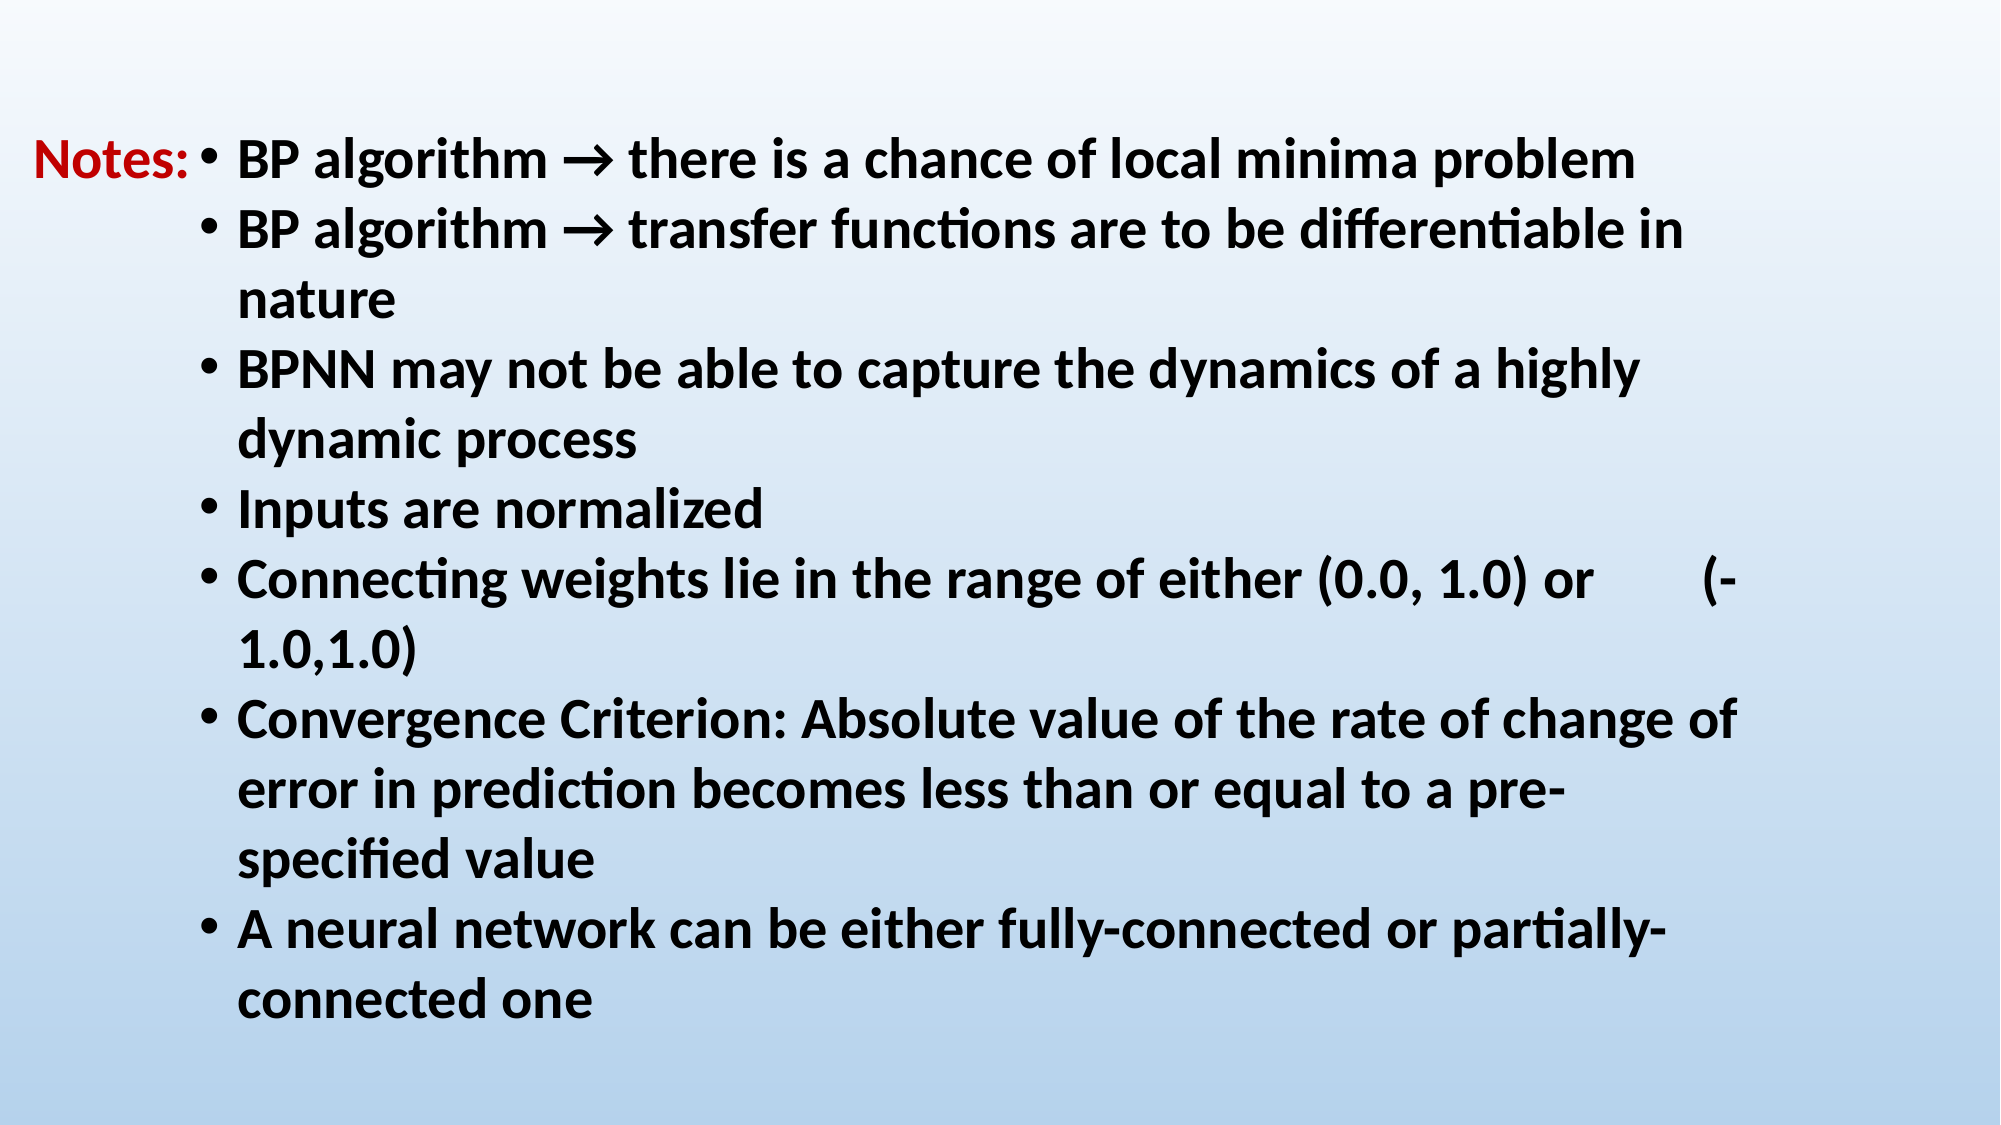

Notes:
BP algorithm → there is a chance of local minima problem
BP algorithm → transfer functions are to be differentiable in nature
BPNN may not be able to capture the dynamics of a highly dynamic process
Inputs are normalized
Connecting weights lie in the range of either (0.0, 1.0) or        (-1.0,1.0)
Convergence Criterion: Absolute value of the rate of change of error in prediction becomes less than or equal to a pre-specified value
A neural network can be either fully-connected or partially-connected one